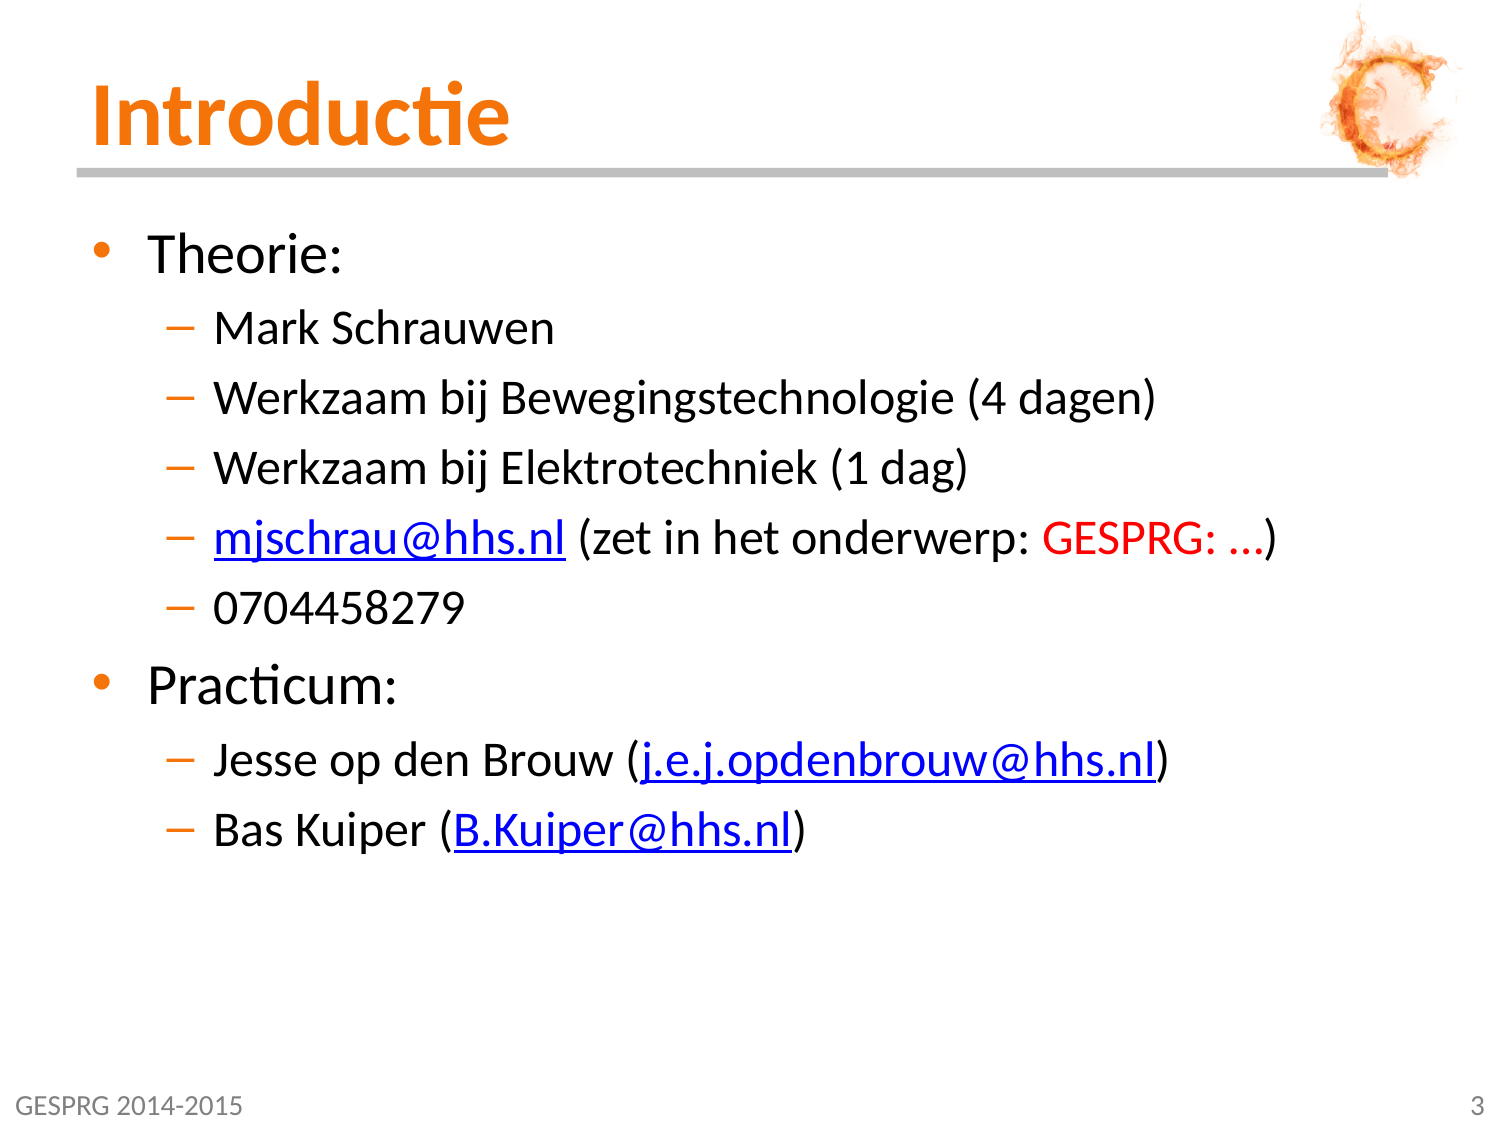

# Introductie
Theorie:
Mark Schrauwen
Werkzaam bij Bewegingstechnologie (4 dagen)
Werkzaam bij Elektrotechniek (1 dag)
mjschrau@hhs.nl (zet in het onderwerp: GESPRG: …)
0704458279
Practicum:
Jesse op den Brouw (j.e.j.opdenbrouw@hhs.nl)
Bas Kuiper (B.Kuiper@hhs.nl)

GESPRG 2014-2015
3